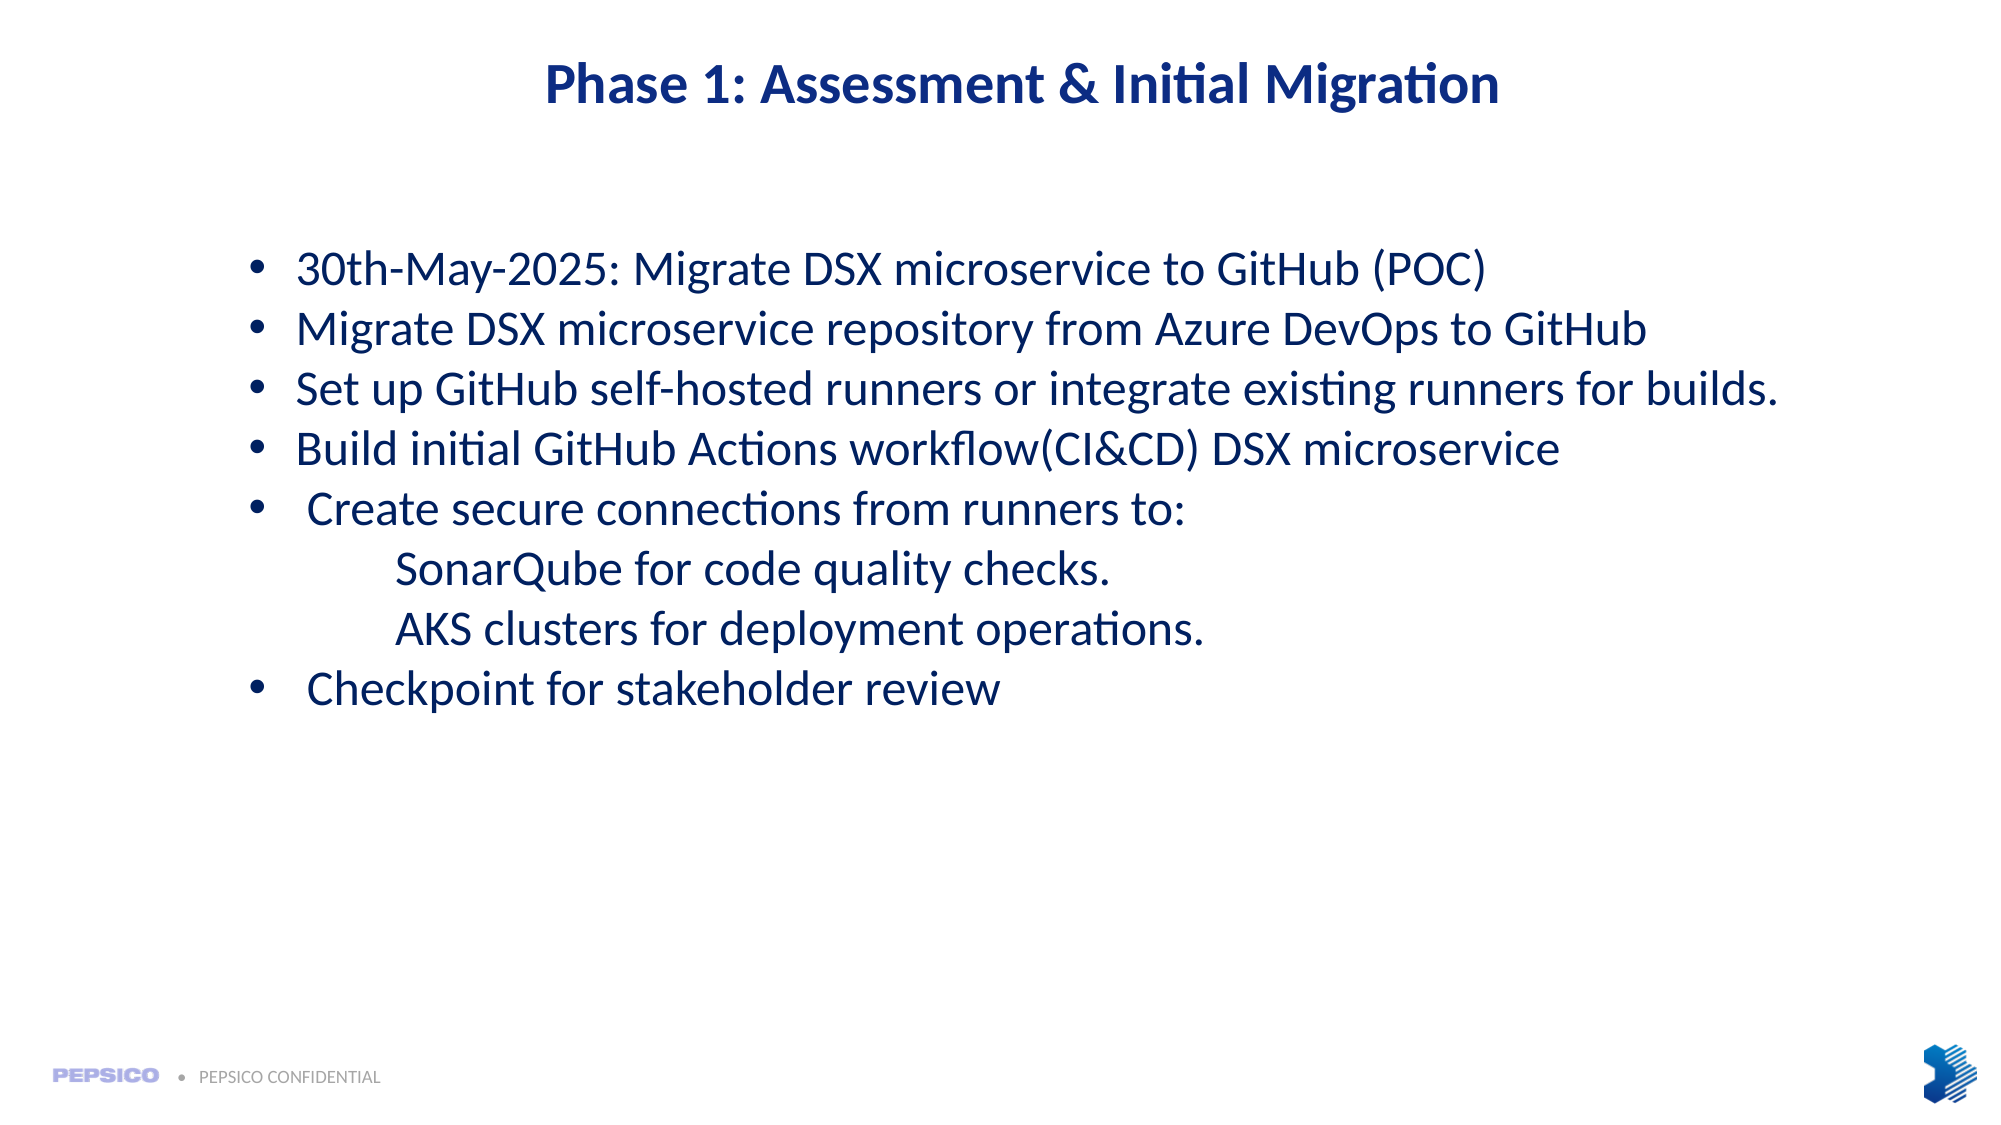

Phase 1: Assessment & Initial Migration
30th-May-2025: Migrate DSX microservice to GitHub (POC)
Migrate DSX microservice repository from Azure DevOps to GitHub
Set up GitHub self-hosted runners or integrate existing runners for builds.
Build initial GitHub Actions workflow(CI&CD) DSX microservice
 Create secure connections from runners to:
             SonarQube for code quality checks.
             AKS clusters for deployment operations.
 Checkpoint for stakeholder review